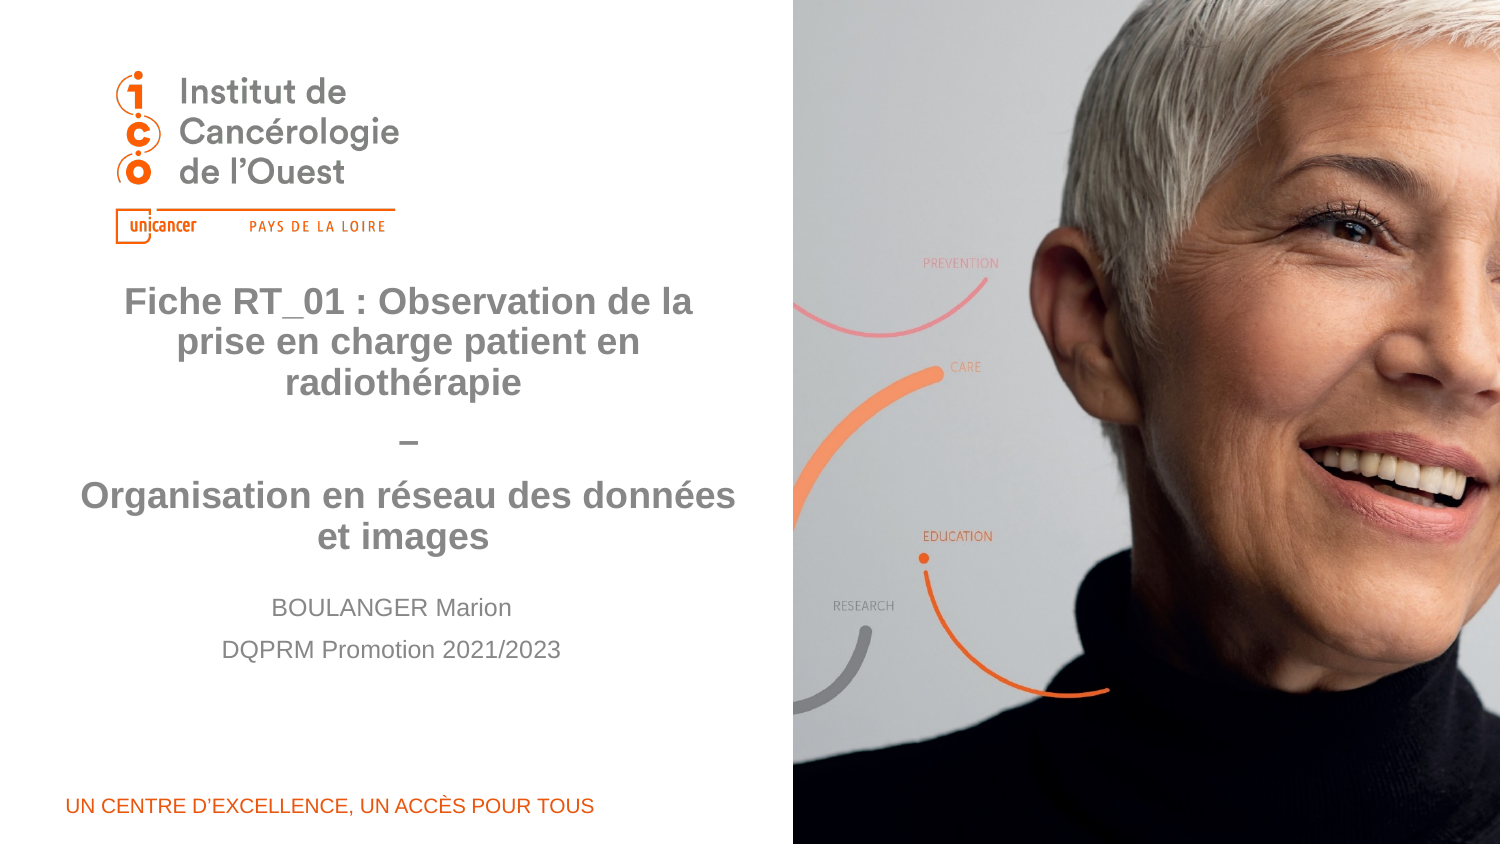

Fiche RT_01 : Observation de la prise en charge patient en radiothérapie
–
Organisation en réseau des données et images
BOULANGER Marion
DQPRM Promotion 2021/2023